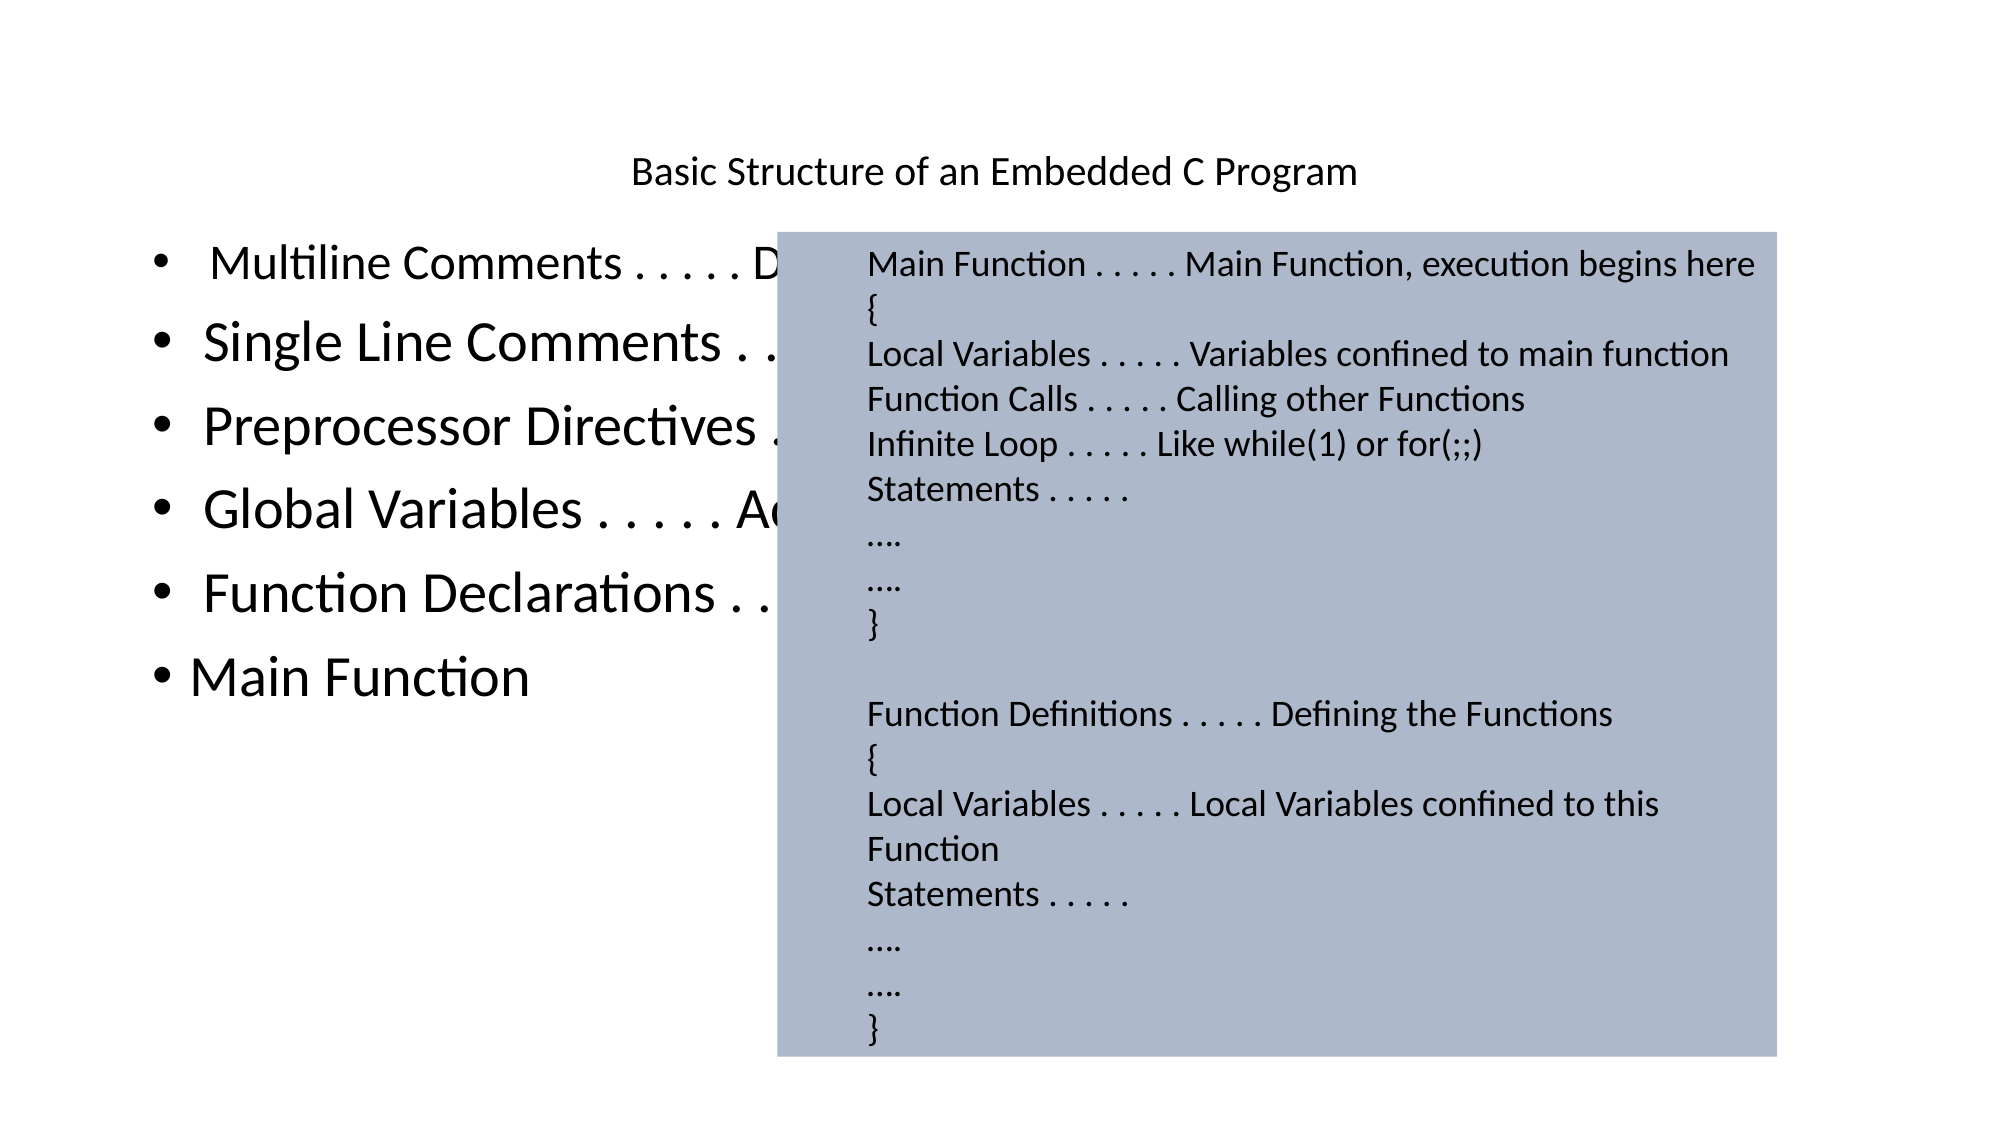

# Basic Structure of an Embedded C Program
Multiline Comments . . . . . Denoted using /*……*/
 Single Line Comments . . . . . Denoted using //
 Preprocessor Directives . . . . . #include<…> or #define
 Global Variables . . . . . Accessible anywhere in the program
 Function Declarations . . . . . Declaring Function
Main Function
Main Function . . . . . Main Function, execution begins here
{
Local Variables . . . . . Variables confined to main function
Function Calls . . . . . Calling other Functions
Infinite Loop . . . . . Like while(1) or for(;;)
Statements . . . . .
….
….
}

Function Definitions . . . . . Defining the Functions
{
Local Variables . . . . . Local Variables confined to this Function
Statements . . . . .
….
….
}